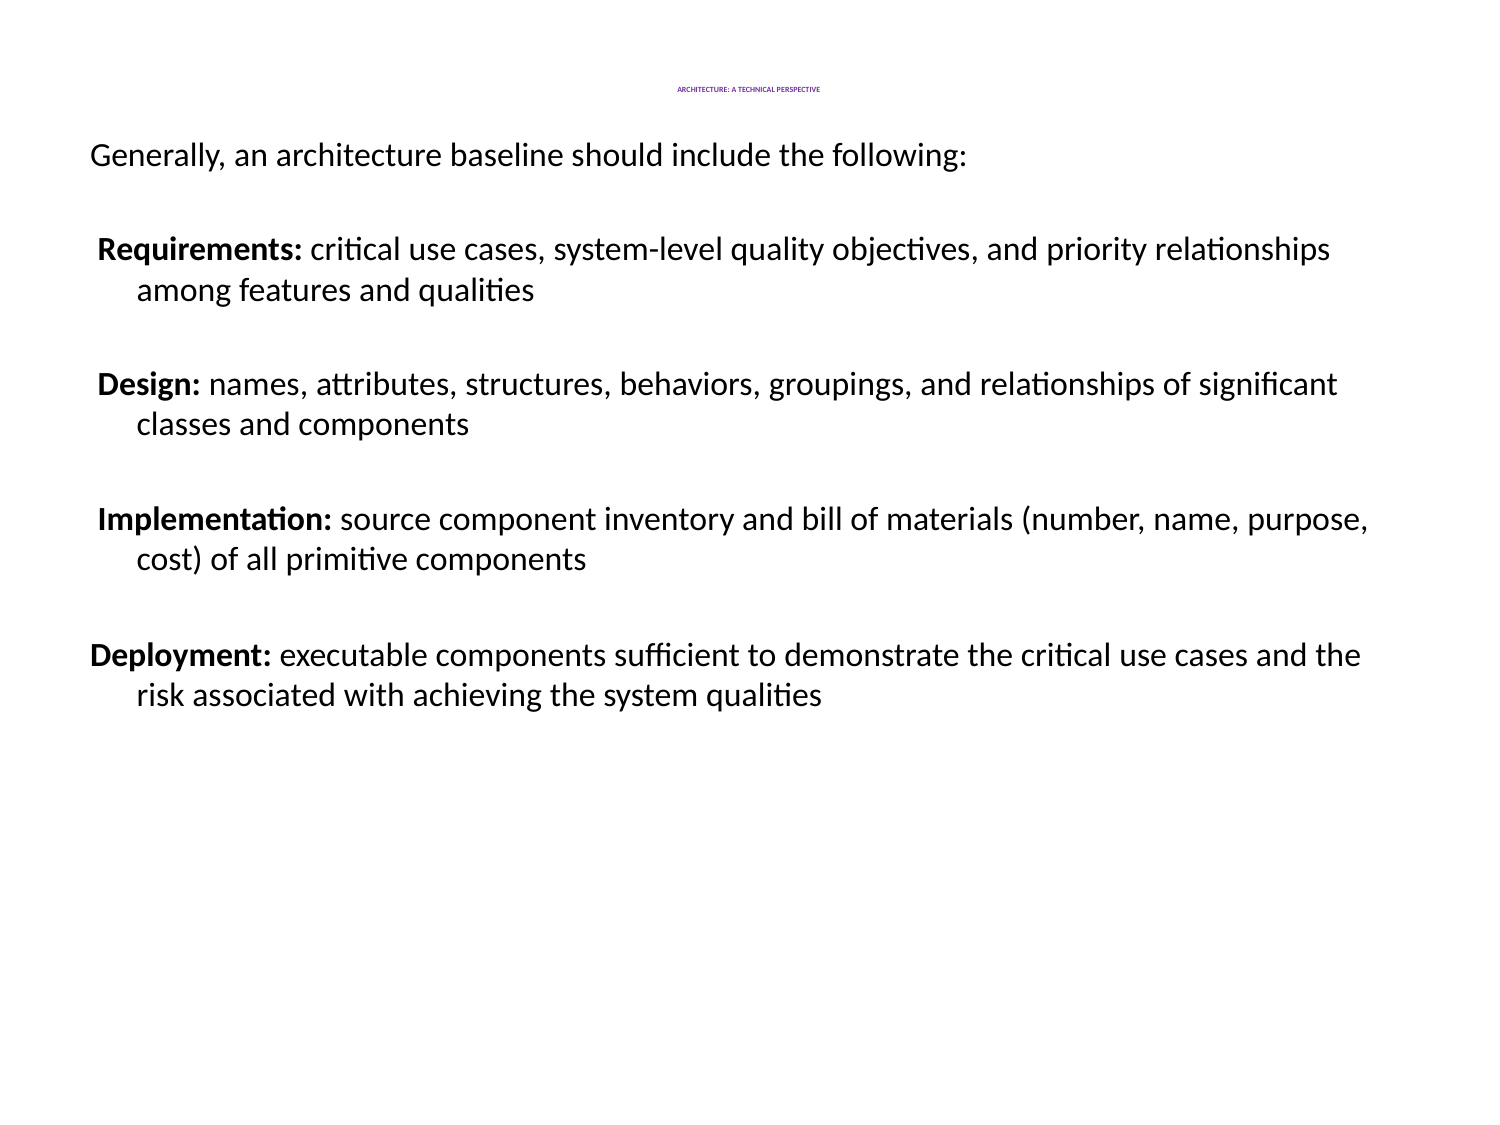

# ARCHITECTURE: A TECHNICAL PERSPECTIVE
Generally, an architecture baseline should include the following:

 Requirements: critical use cases, system-level quality objectives, and priority relationships among features and qualities

 Design: names, attributes, structures, behaviors, groupings, and relationships of significant classes and components

 Implementation: source component inventory and bill of materials (number, name, purpose, cost) of all primitive components

Deployment: executable components sufficient to demonstrate the critical use cases and the risk associated with achieving the system qualities